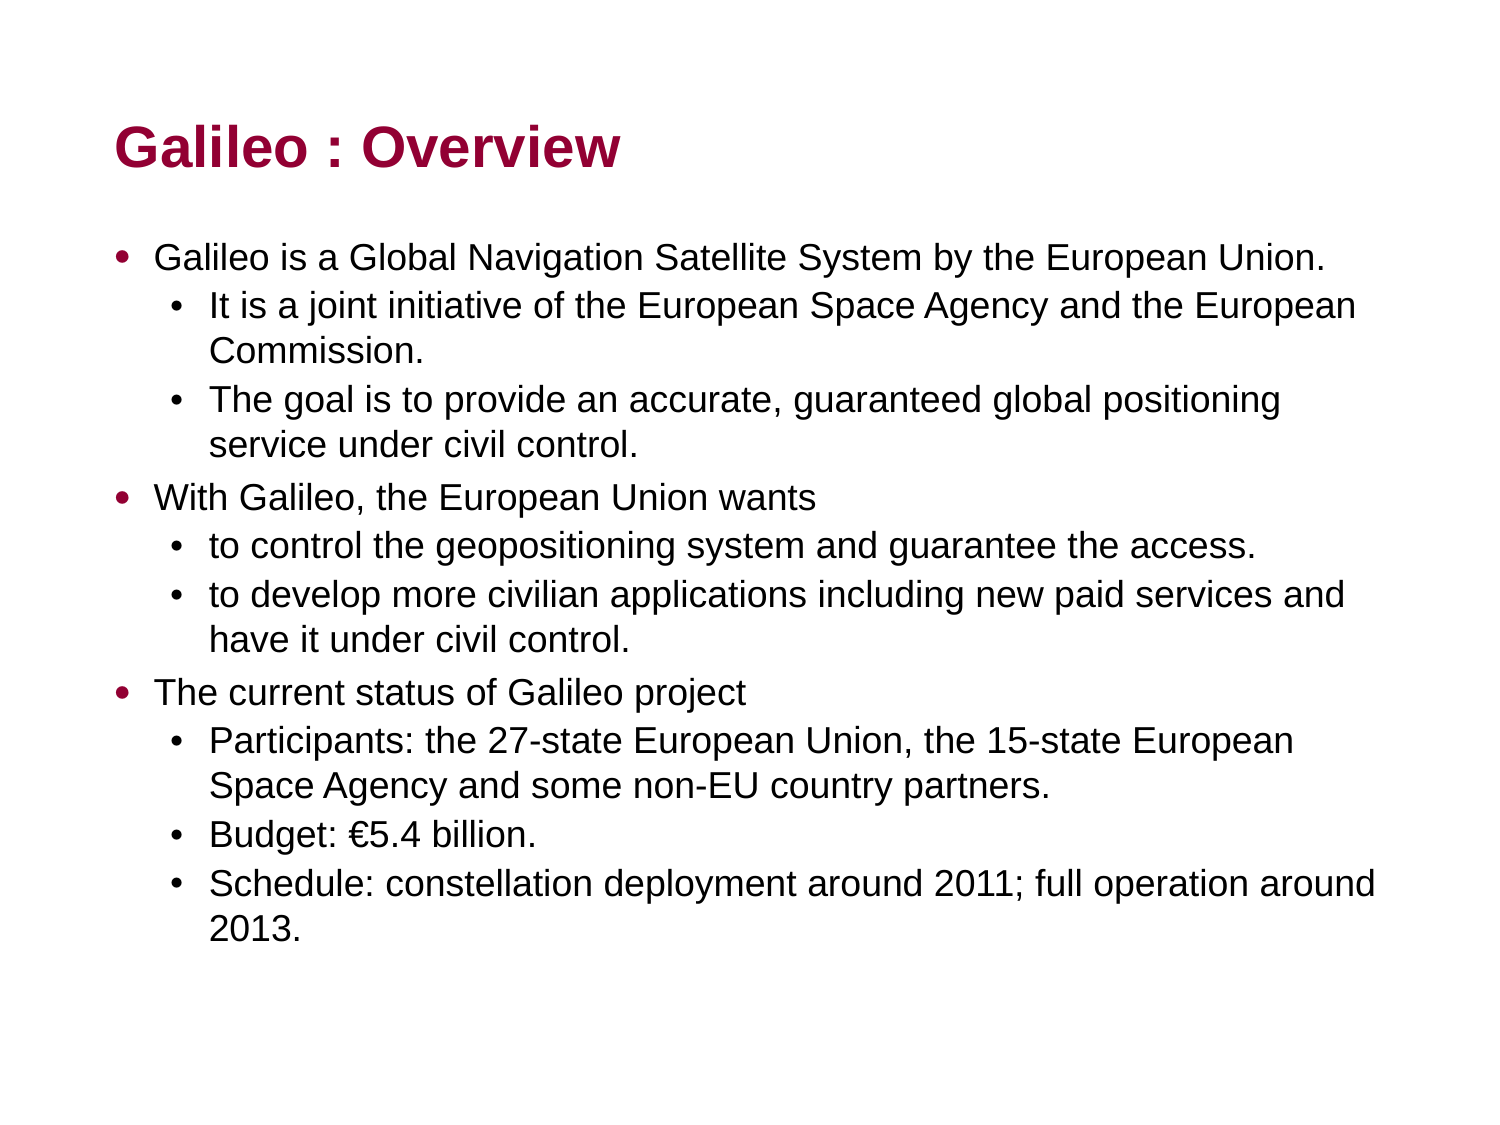

# Galileo : Overview
Galileo is a Global Navigation Satellite System by the European Union.
It is a joint initiative of the European Space Agency and the European Commission.
The goal is to provide an accurate, guaranteed global positioning service under civil control.
With Galileo, the European Union wants
to control the geopositioning system and guarantee the access.
to develop more civilian applications including new paid services and have it under civil control.
The current status of Galileo project
Participants: the 27-state European Union, the 15-state European Space Agency and some non-EU country partners.
Budget: €5.4 billion.
Schedule: constellation deployment around 2011; full operation around 2013.

56